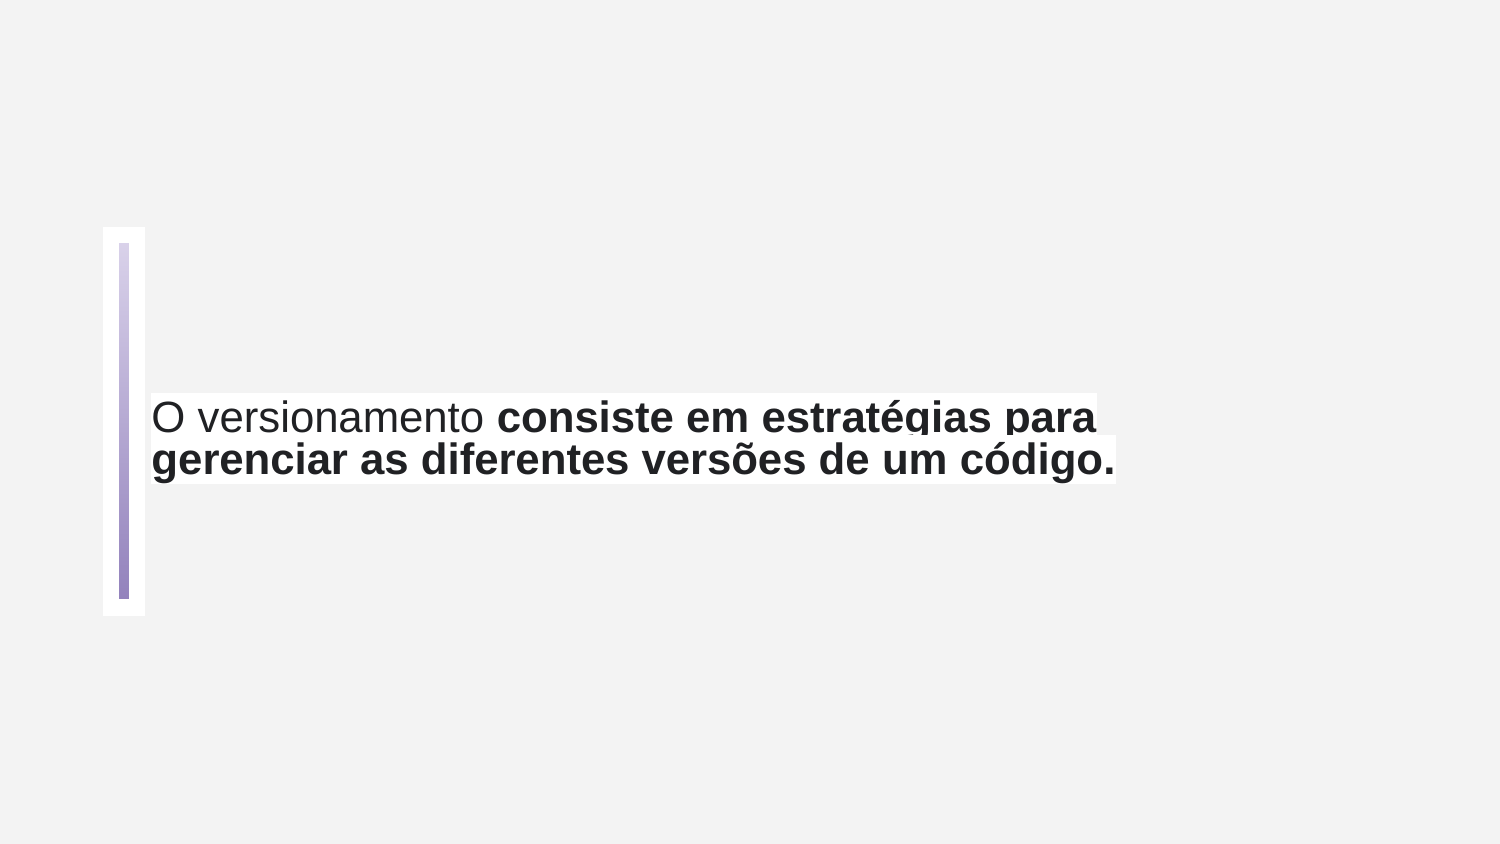

O versionamento consiste em estratégias para gerenciar as diferentes versões de um código.